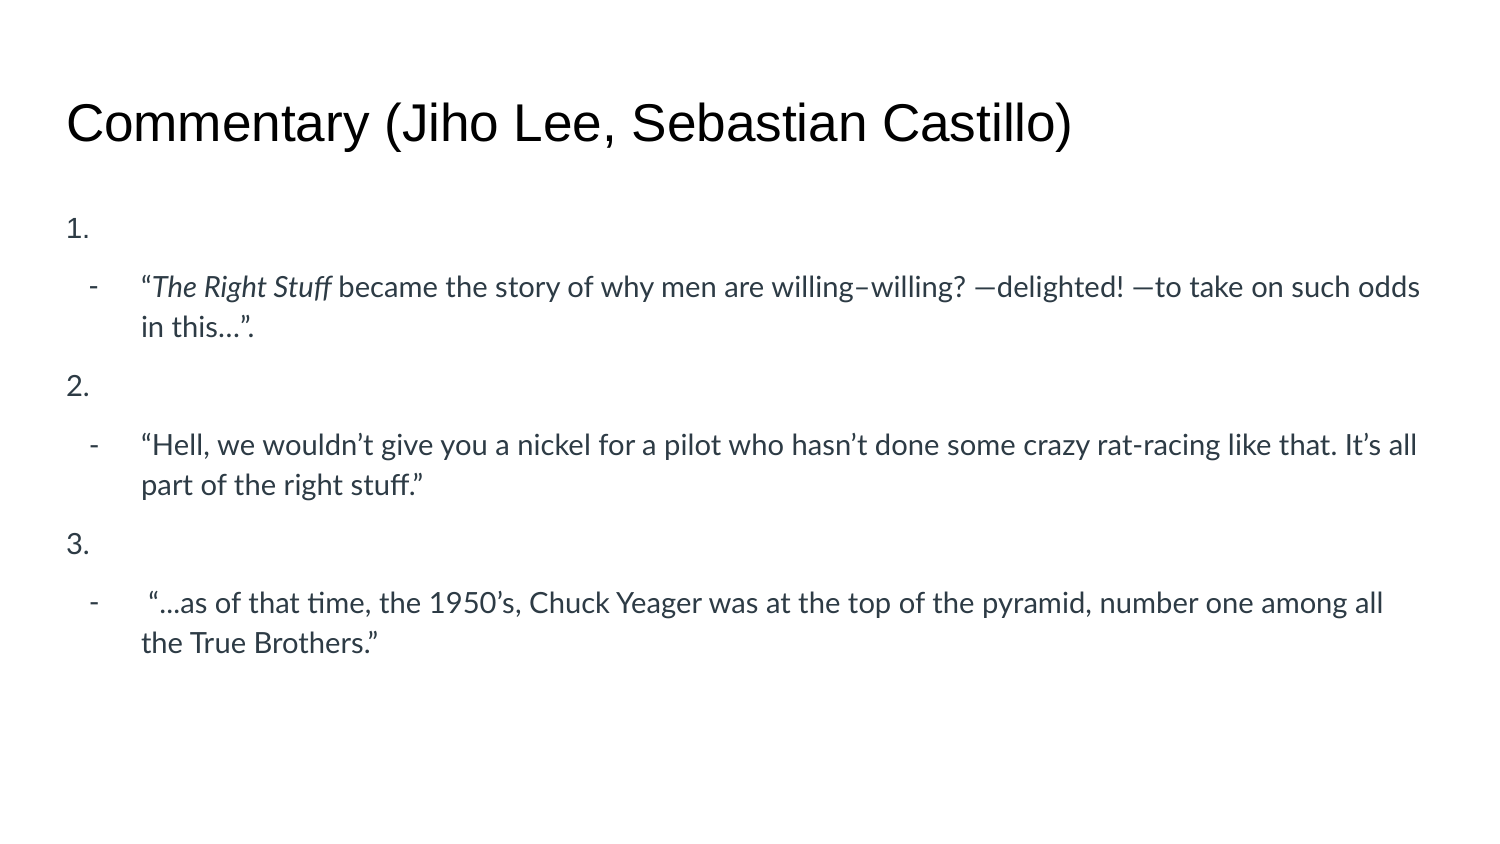

# Commentary (Jiho Lee, Sebastian Castillo)
1.
“The Right Stuff became the story of why men are willing–willing? —delighted! —to take on such odds in this…”.
2.
“Hell, we wouldn’t give you a nickel for a pilot who hasn’t done some crazy rat-racing like that. It’s all part of the right stuff.”
3.
 “...as of that time, the 1950’s, Chuck Yeager was at the top of the pyramid, number one among all the True Brothers.”